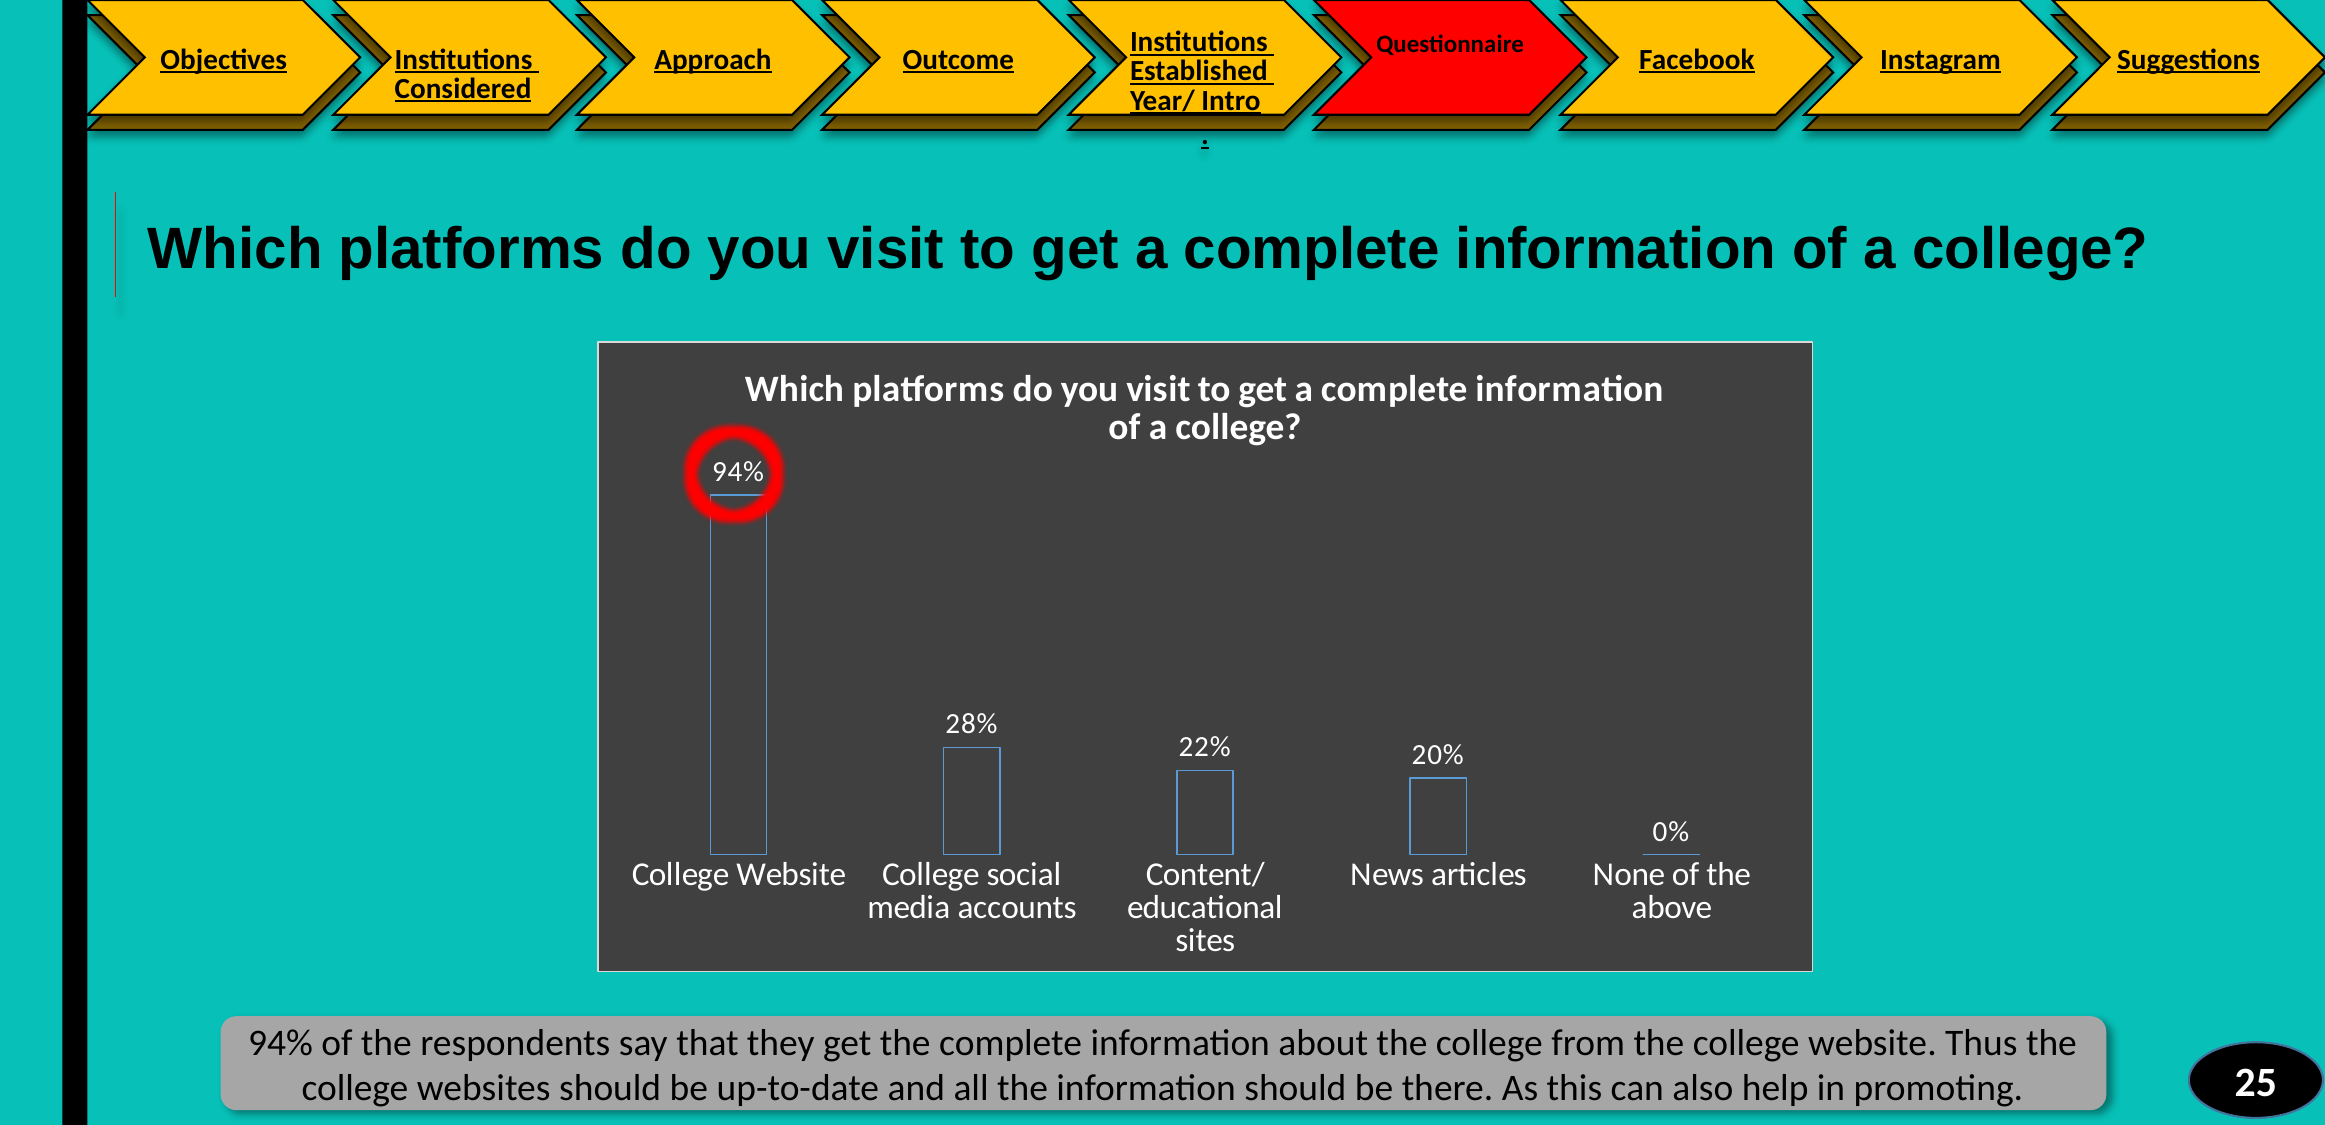

Facebook

Instagram

Suggestions

Objectives

Institutions Considered

Approach

Outcome

Institutions Established Year/ Intro.

Questionnaire

Which platforms do you visit to get a complete information of a college?

### Chart: Which platforms do you visit to get a complete information of a college?

| Category |  |
|---|---|
| College Website | 94.0 |
| College social media accounts | 28.000000000000004 |
| Content/ educational sites | 22.0 |
| News articles | 20.0 |
| None of the above | 0.0 |
94% of the respondents say that they get the complete information about the college from the college website. Thus the college websites should be up-to-date and all the information should be there. As this can also help in promoting.
25